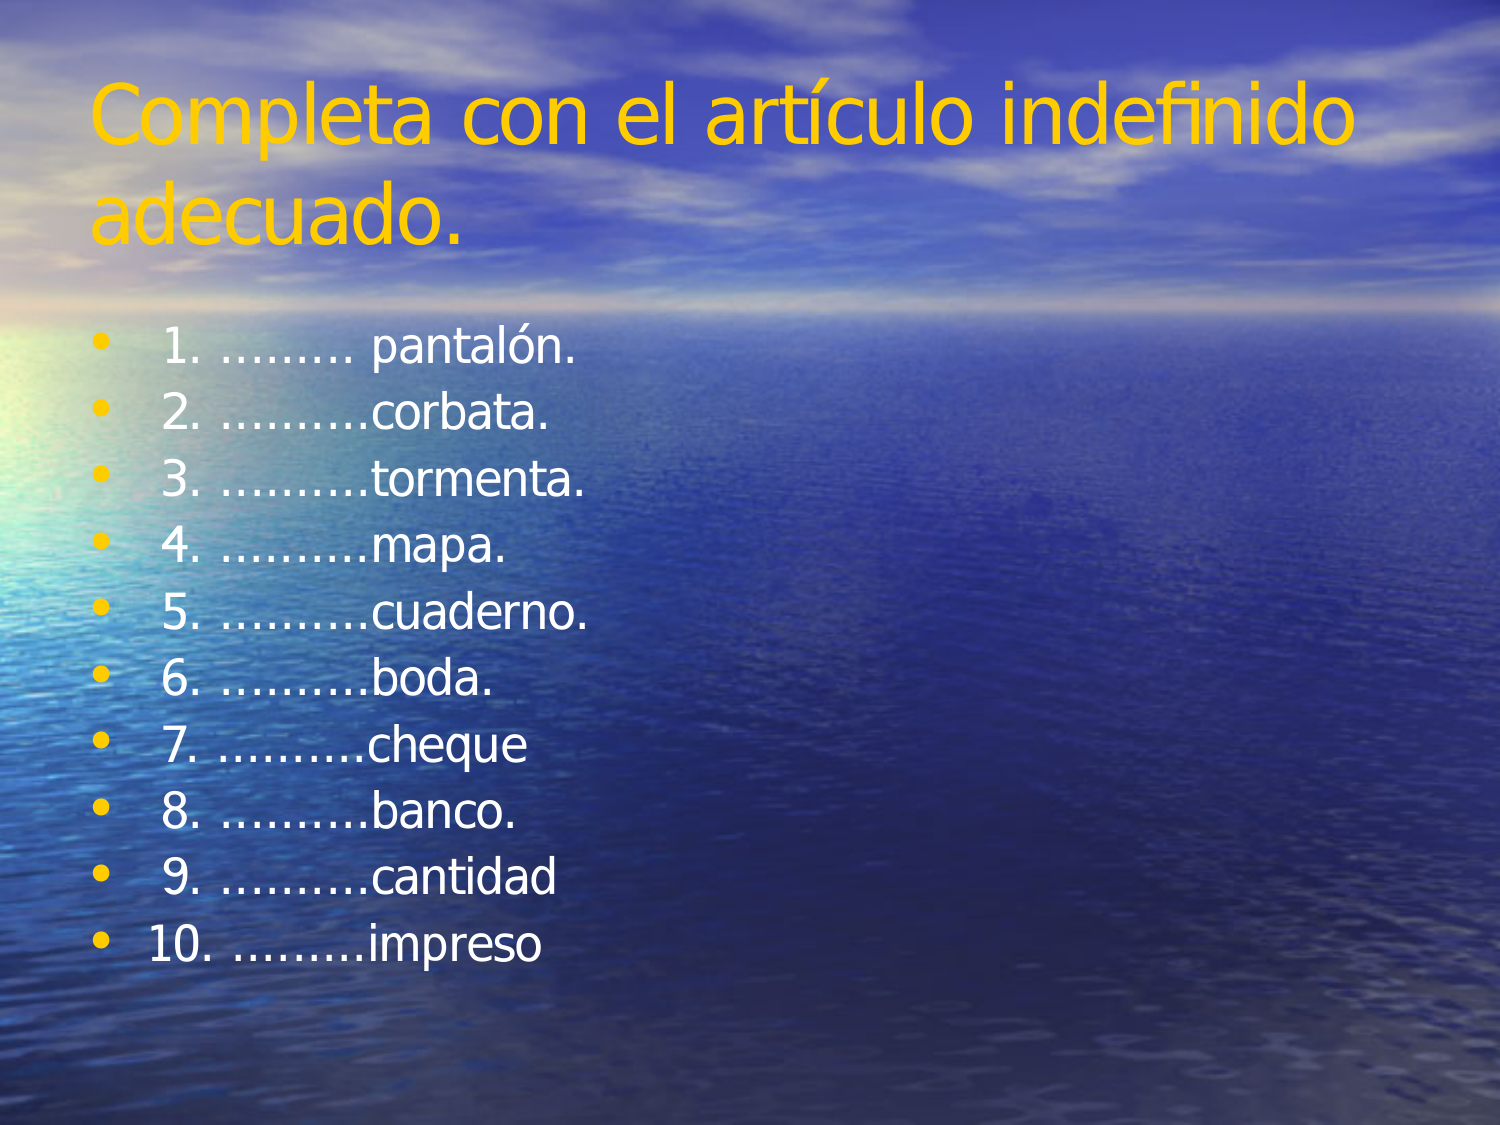

Completa con el artículo indefinido adecuado.
 1. ......... pantalón.
 2. ..........corbata.
 3. ..........tormenta.
 4. ..........mapa.
 5. ..........cuaderno.
 6. ..........boda.
 7. ..........cheque
 8. ..........banco.
 9. ..........cantidad
10. .........impreso